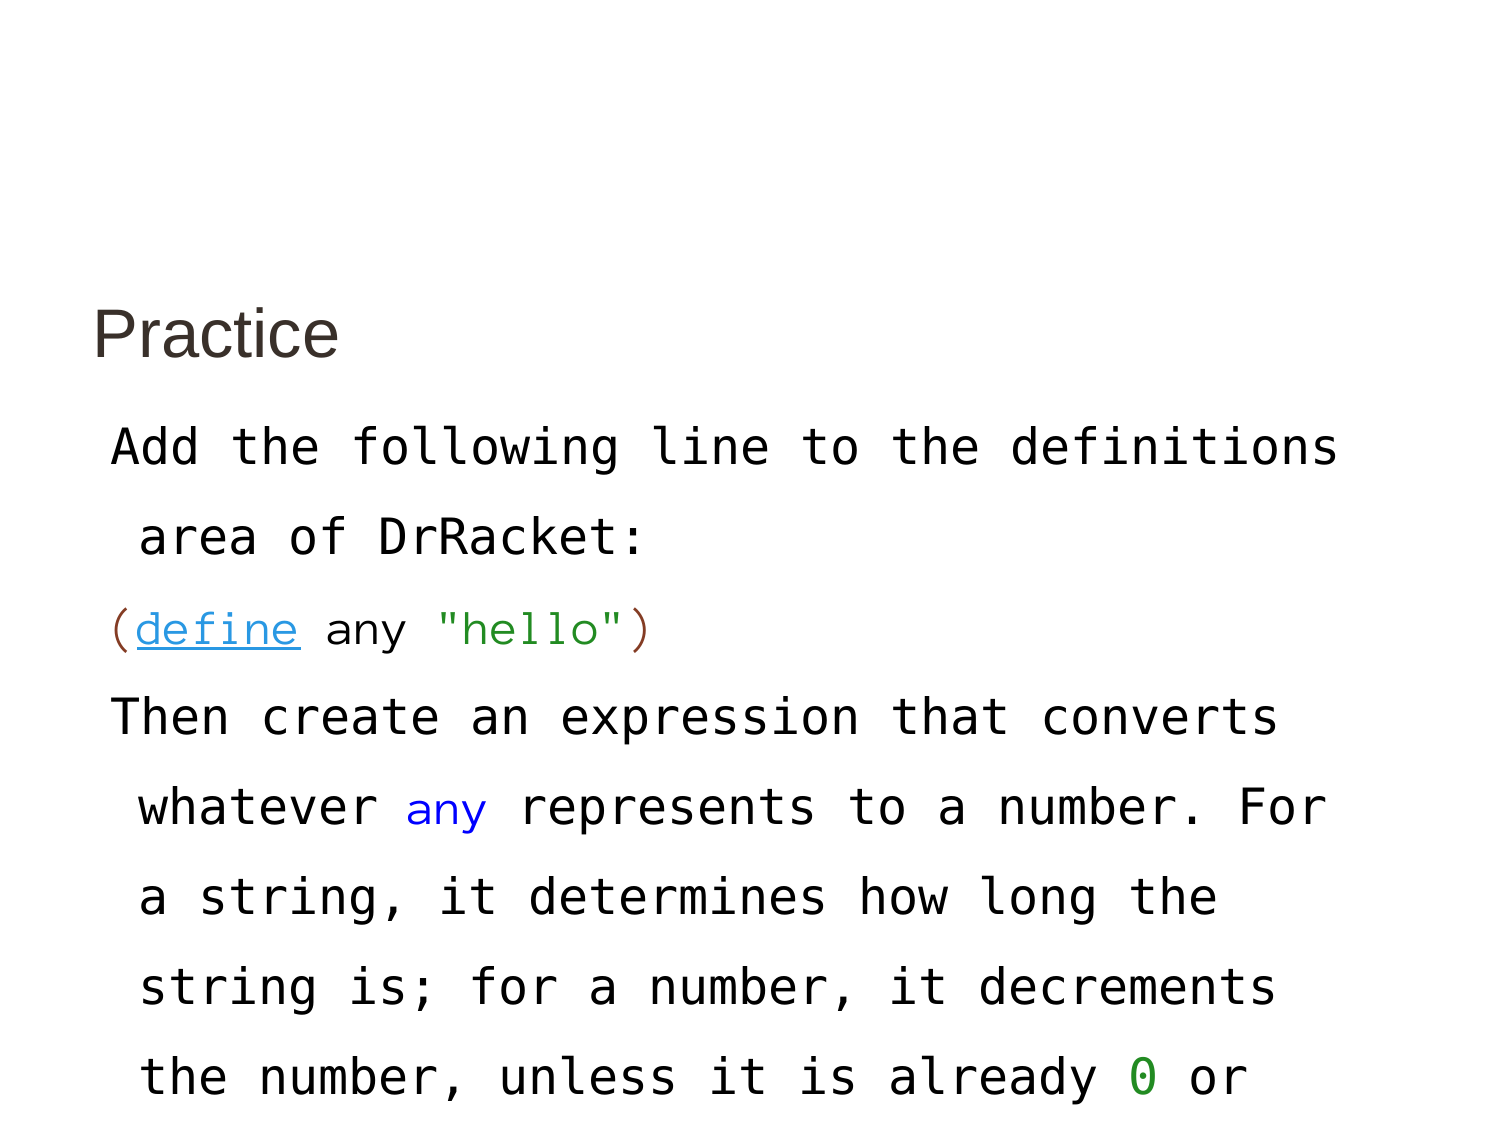

# Practice
Add the following line to the definitions area of DrRacket:
(define any "hello")
Then create an expression that converts whatever any represents to a number. For a string, it determines how long the string is; for a number, it decrements the number, unless it is already 0 or negative; for #true it uses 10 and for #false 20.